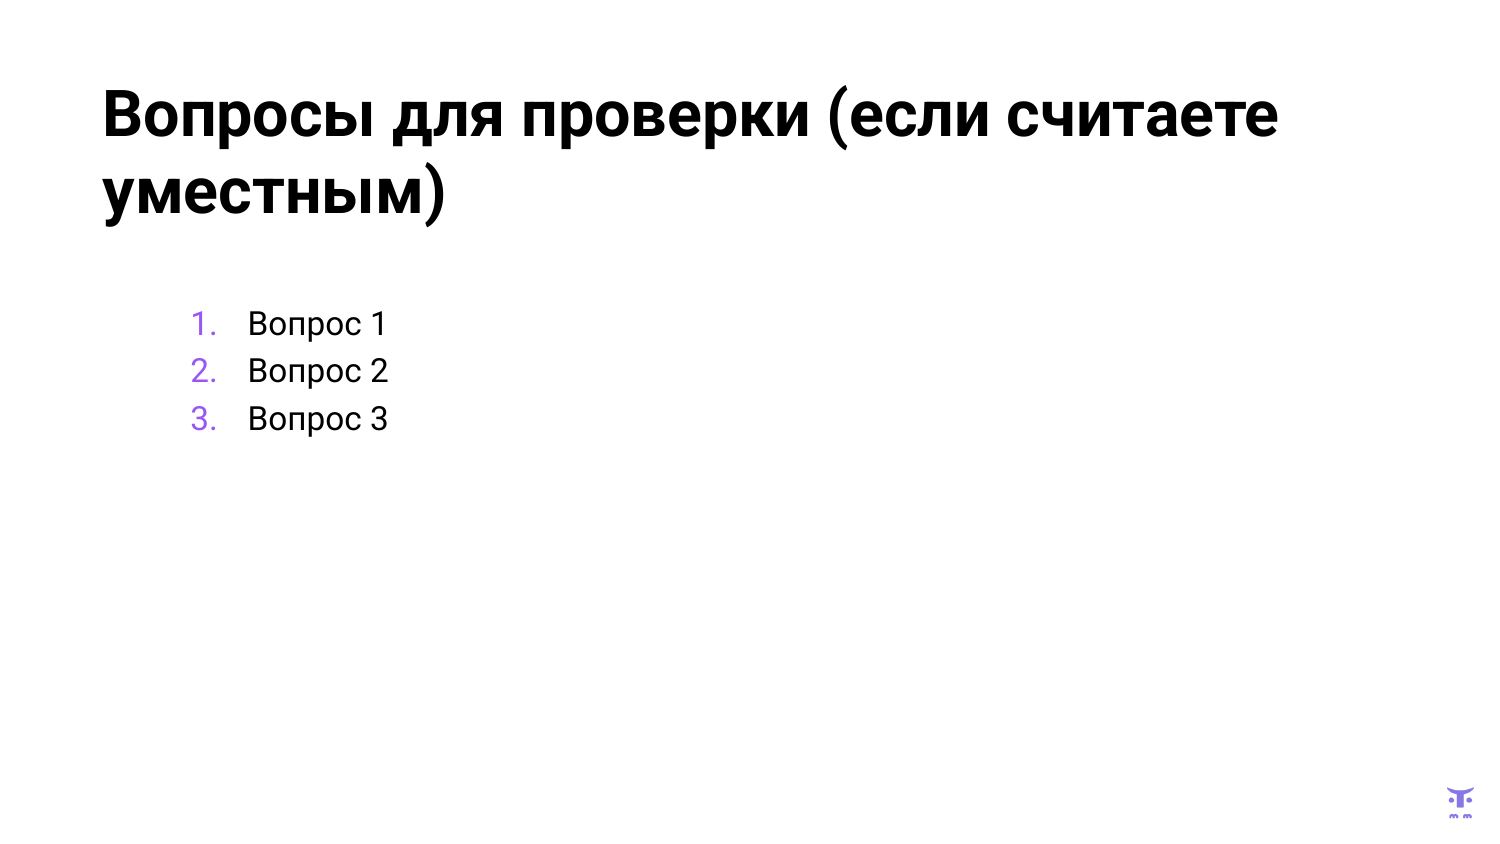

Вопросы для проверки (если считаете уместным)
Вопрос 1
Вопрос 2
Вопрос 3